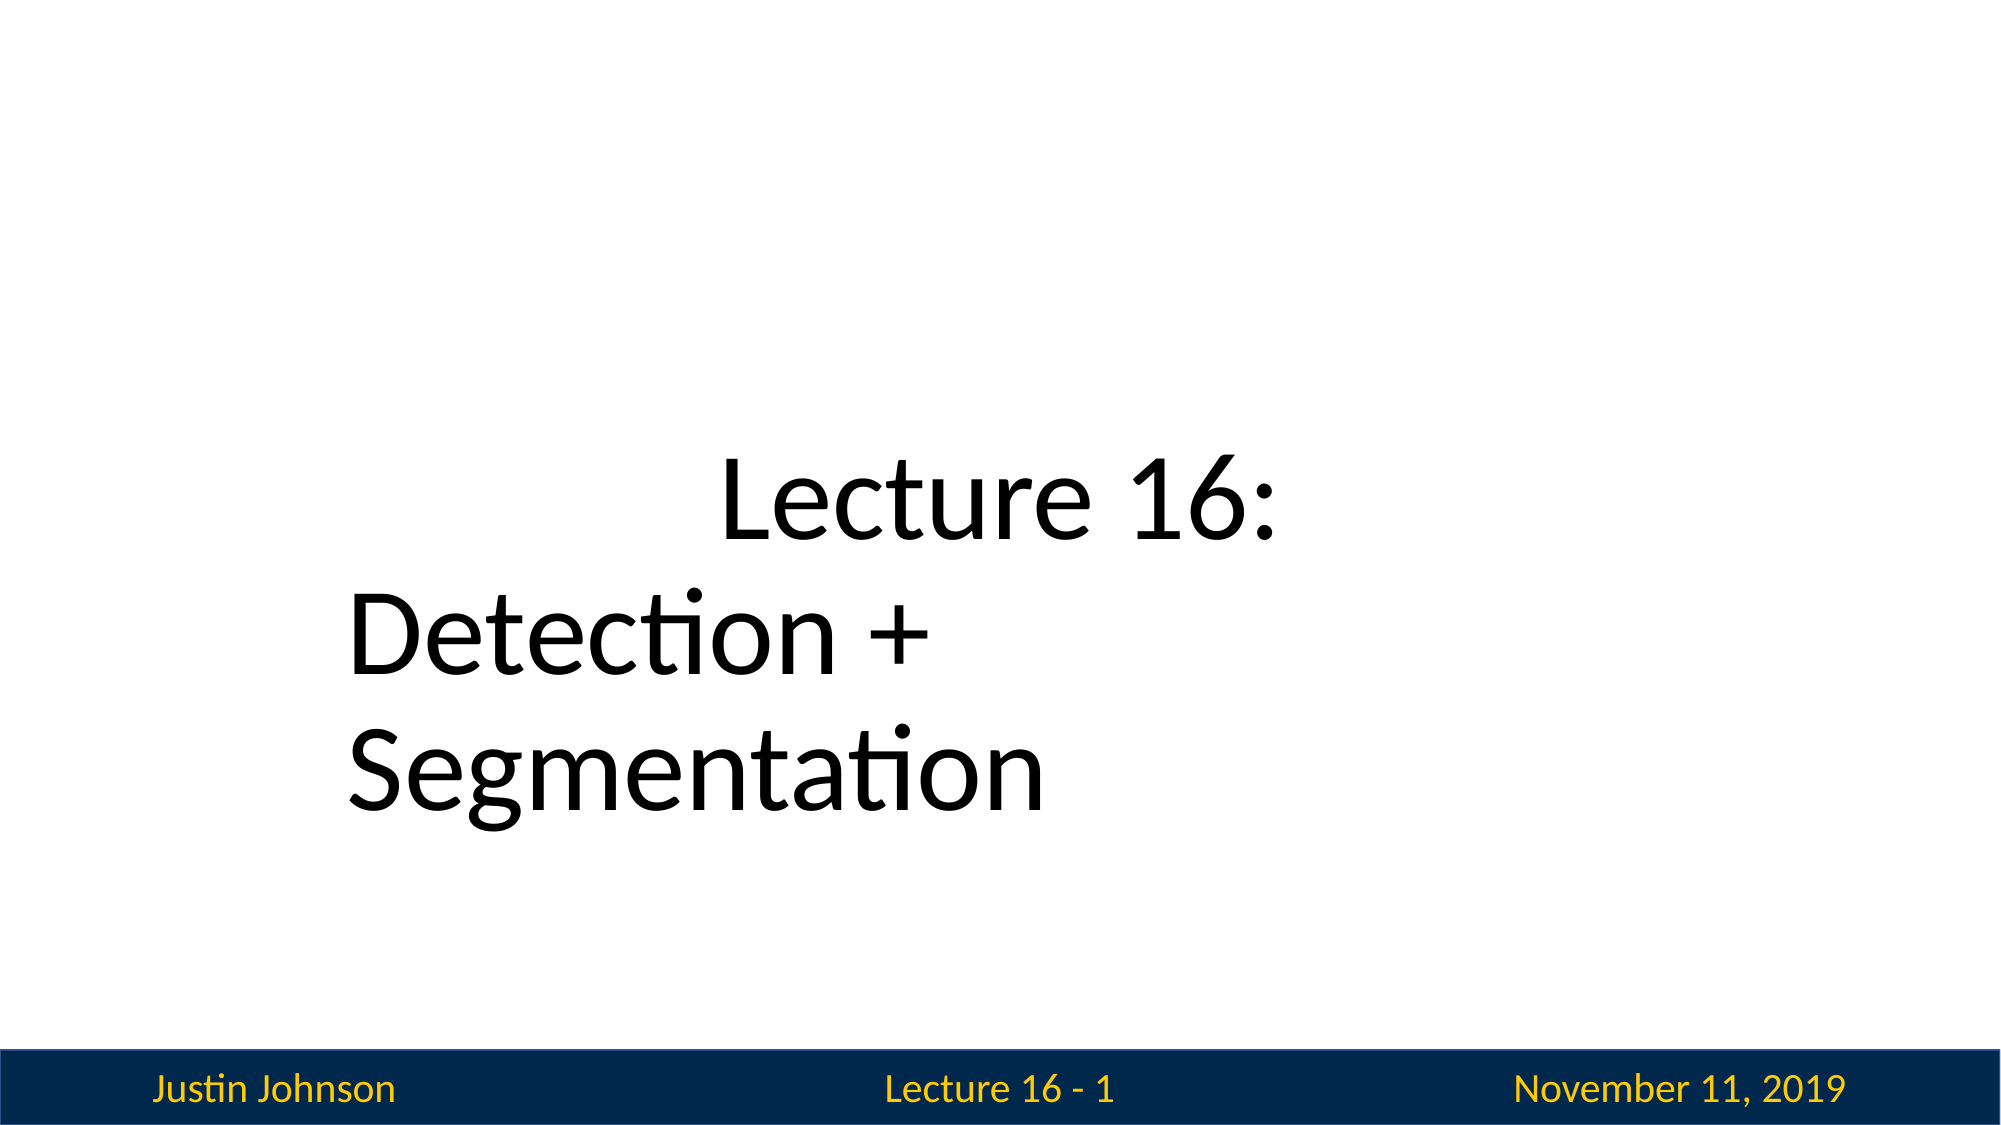

# Lecture 16:  Detection + Segmentation
Justin Johnson
November 11, 2019
Lecture 16 - 1